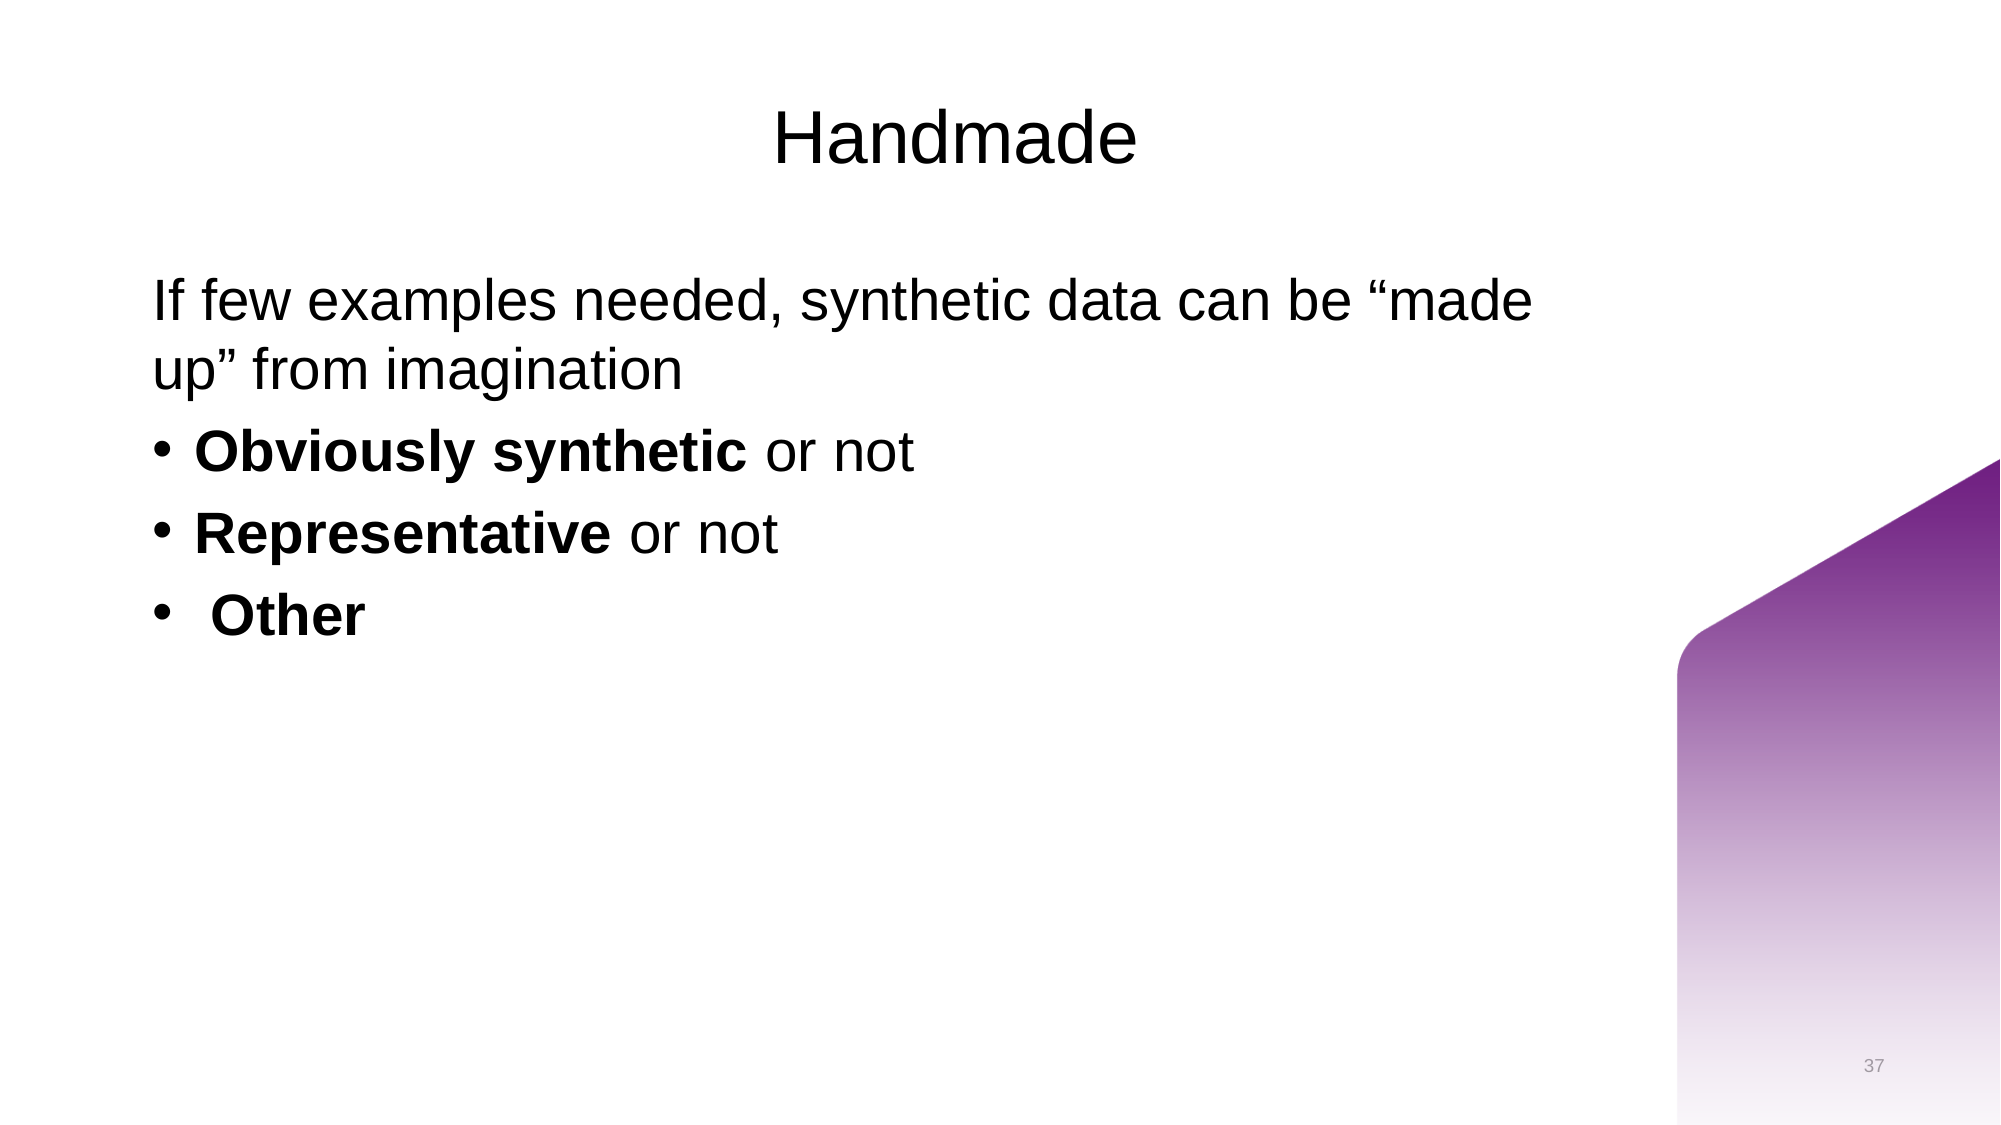

# Handmade
If few examples needed, synthetic data can be “made up” from imagination
Obviously synthetic or not
Representative or not
 Other
37